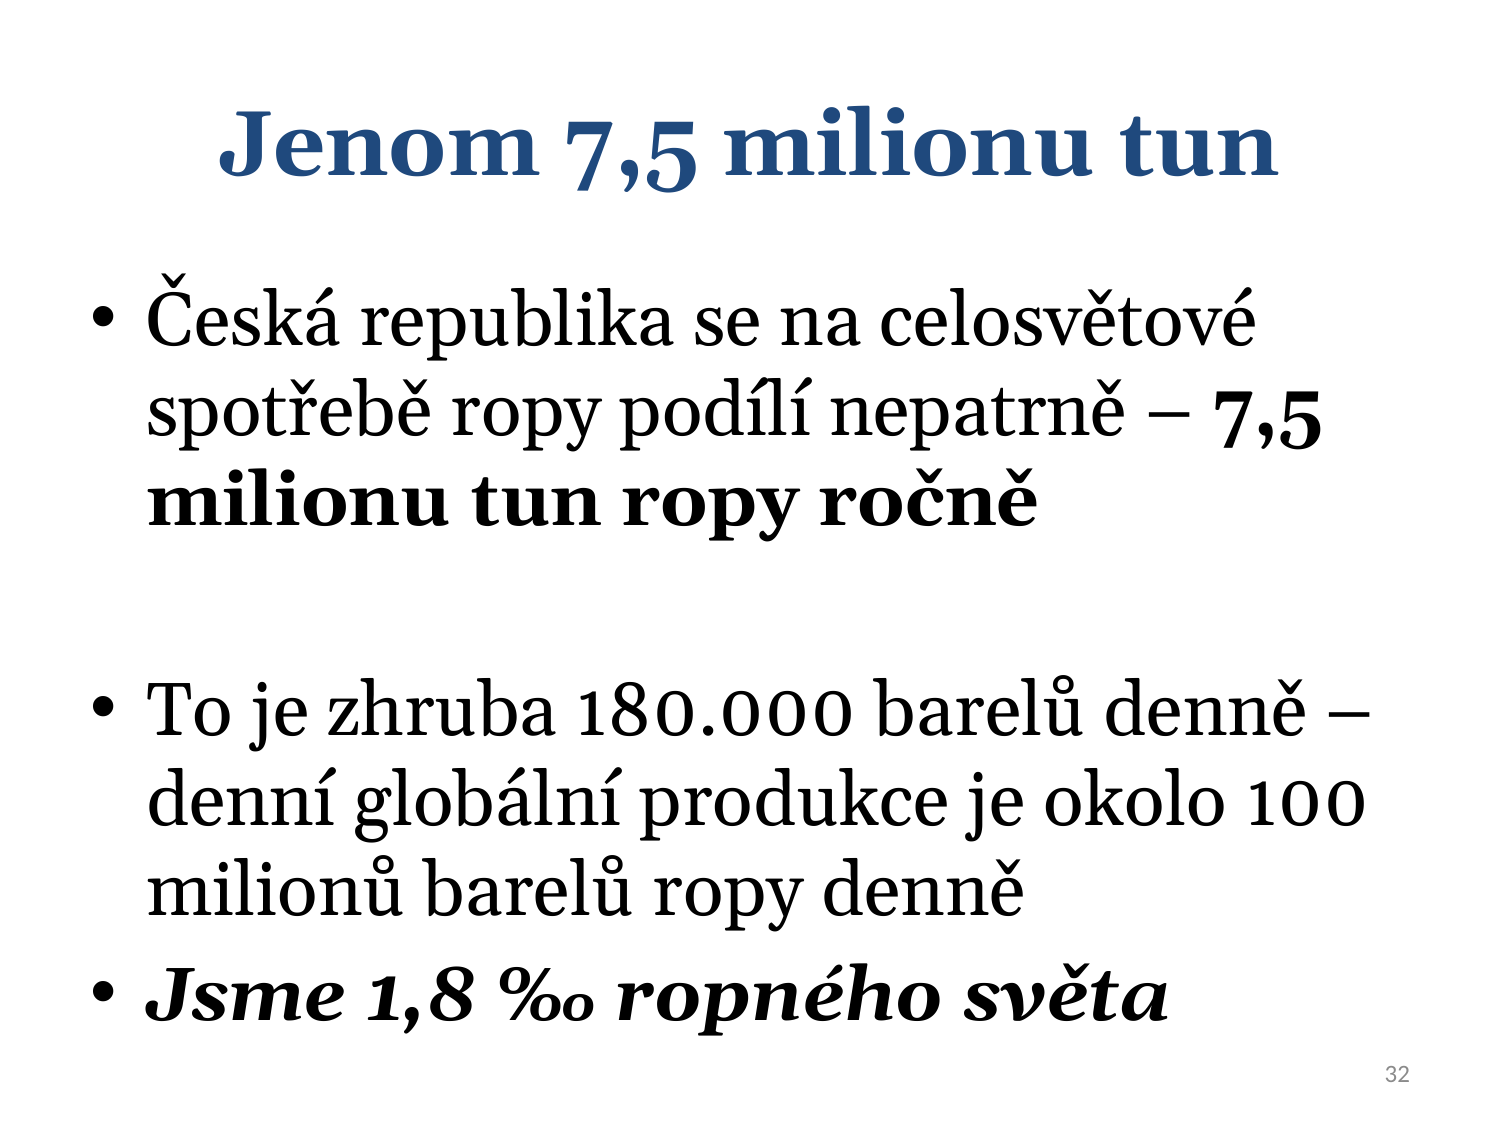

# Jenom 7,5 milionu tun
Česká republika se na celosvětové spotřebě ropy podílí nepatrně – 7,5 milionu tun ropy ročně

To je zhruba 180.000 barelů denně – denní globální produkce je okolo 100 milionů barelů ropy denně
Jsme 1,8 ‰ ropného světa

32